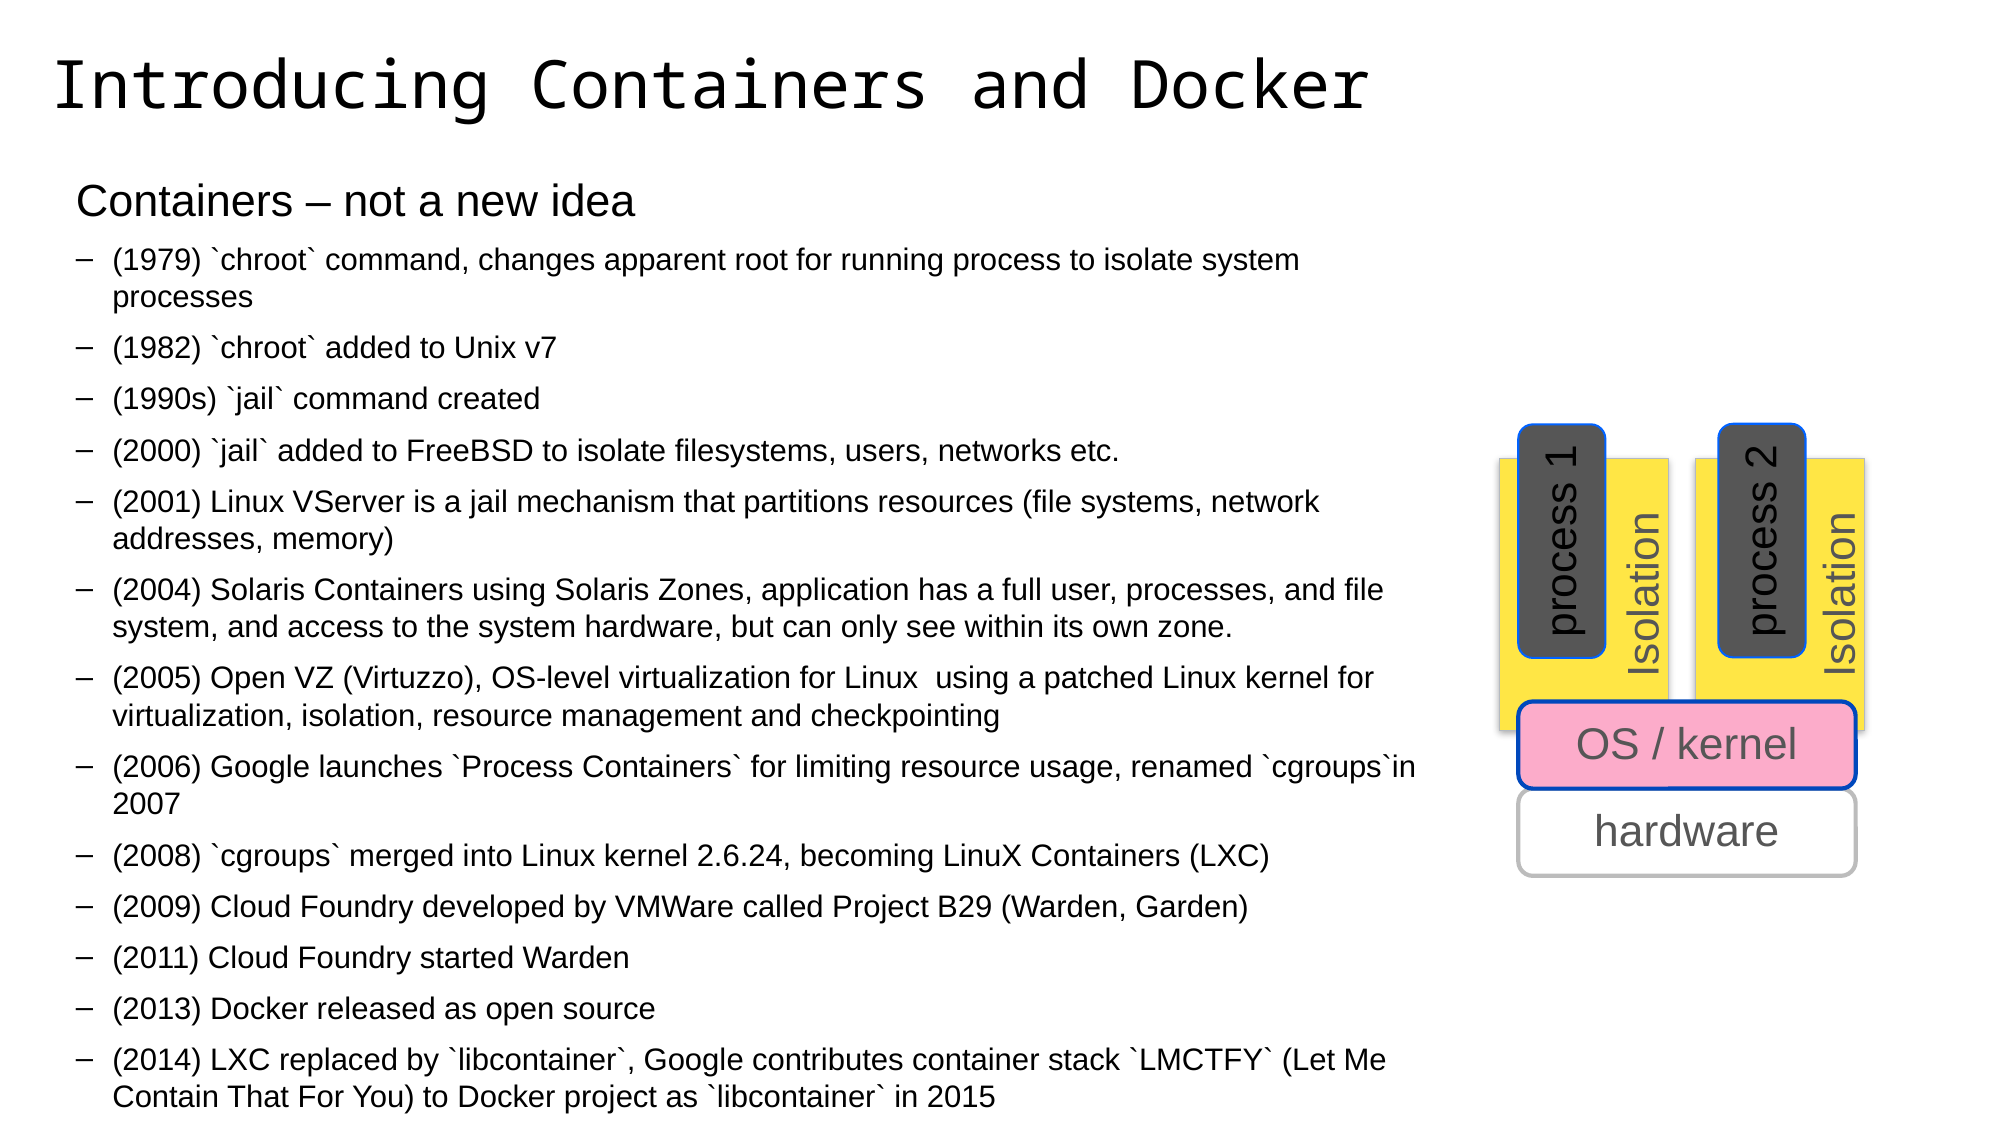

# Introducing Containers and Docker
Containers – not a new idea
(1979) `chroot` command, changes apparent root for running process to isolate system processes
(1982) `chroot` added to Unix v7
(1990s) `jail` command created
(2000) `jail` added to FreeBSD to isolate filesystems, users, networks etc.
(2001) Linux VServer is a jail mechanism that partitions resources (file systems, network addresses, memory)
(2004) Solaris Containers using Solaris Zones, application has a full user, processes, and file system, and access to the system hardware, but can only see within its own zone.
(2005) Open VZ (Virtuzzo), OS-level virtualization for Linux  using a patched Linux kernel for virtualization, isolation, resource management and checkpointing
(2006) Google launches `Process Containers` for limiting resource usage, renamed `cgroups`in 2007
(2008) `cgroups` merged into Linux kernel 2.6.24, becoming LinuX Containers (LXC)
(2009) Cloud Foundry developed by VMWare called Project B29 (Warden, Garden)
(2011) Cloud Foundry started Warden
(2013) Docker released as open source
(2014) LXC replaced by `libcontainer`, Google contributes container stack `LMCTFY` (Let Me Contain That For You) to Docker project as `libcontainer` in 2015

Isolation
Isolation
process 2
process 1
OS / kernel
hardware